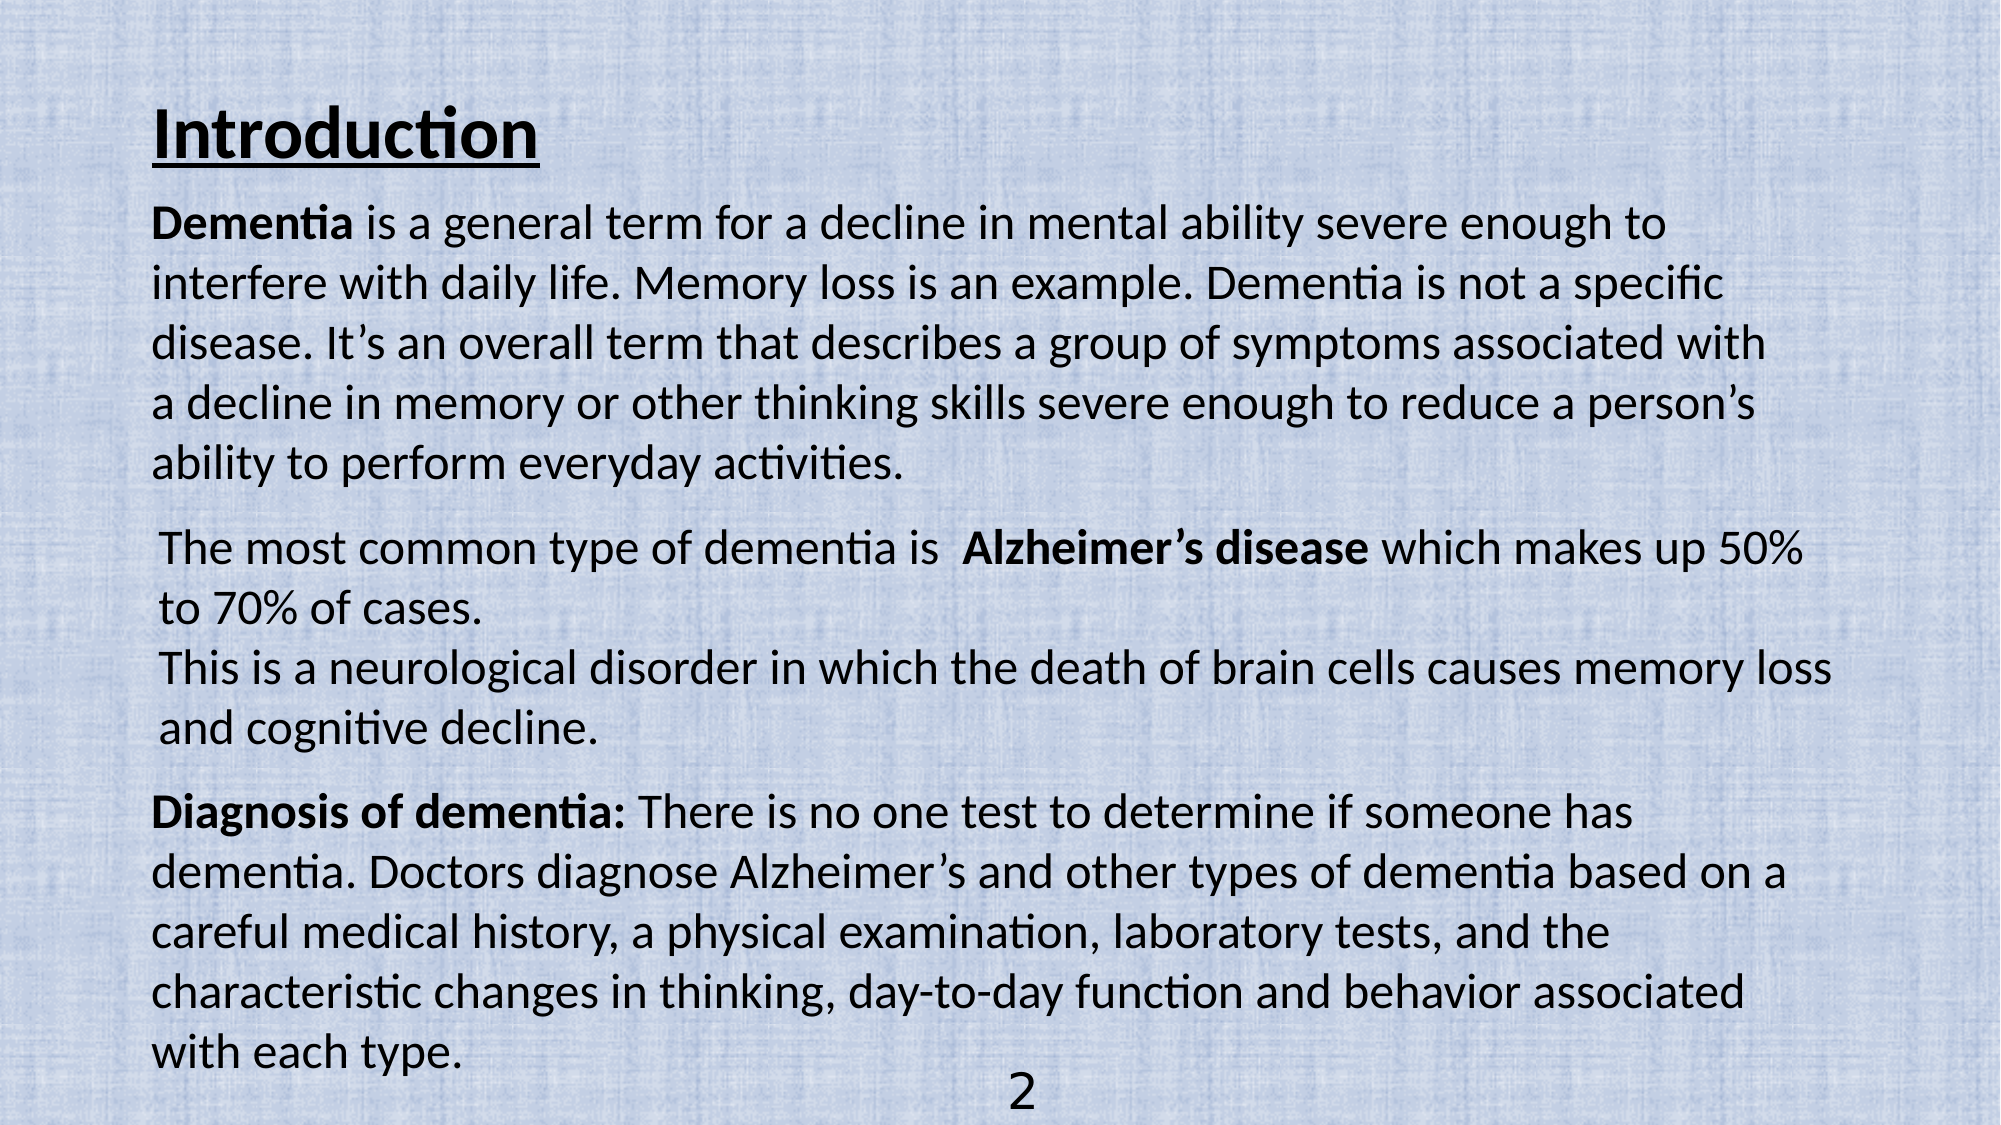

Introduction
Dementia is a general term for a decline in mental ability severe enough to interfere with daily life. Memory loss is an example. Dementia is not a specific disease. It’s an overall term that describes a group of symptoms associated with a decline in memory or other thinking skills severe enough to reduce a person’s ability to perform everyday activities.
The most common type of dementia is  Alzheimer’s disease which makes up 50% to 70% of cases.
This is a neurological disorder in which the death of brain cells causes memory loss and cognitive decline.
Diagnosis of dementia: There is no one test to determine if someone has dementia. Doctors diagnose Alzheimer’s and other types of dementia based on a careful medical history, a physical examination, laboratory tests, and the characteristic changes in thinking, day-to-day function and behavior associated with each type.
2